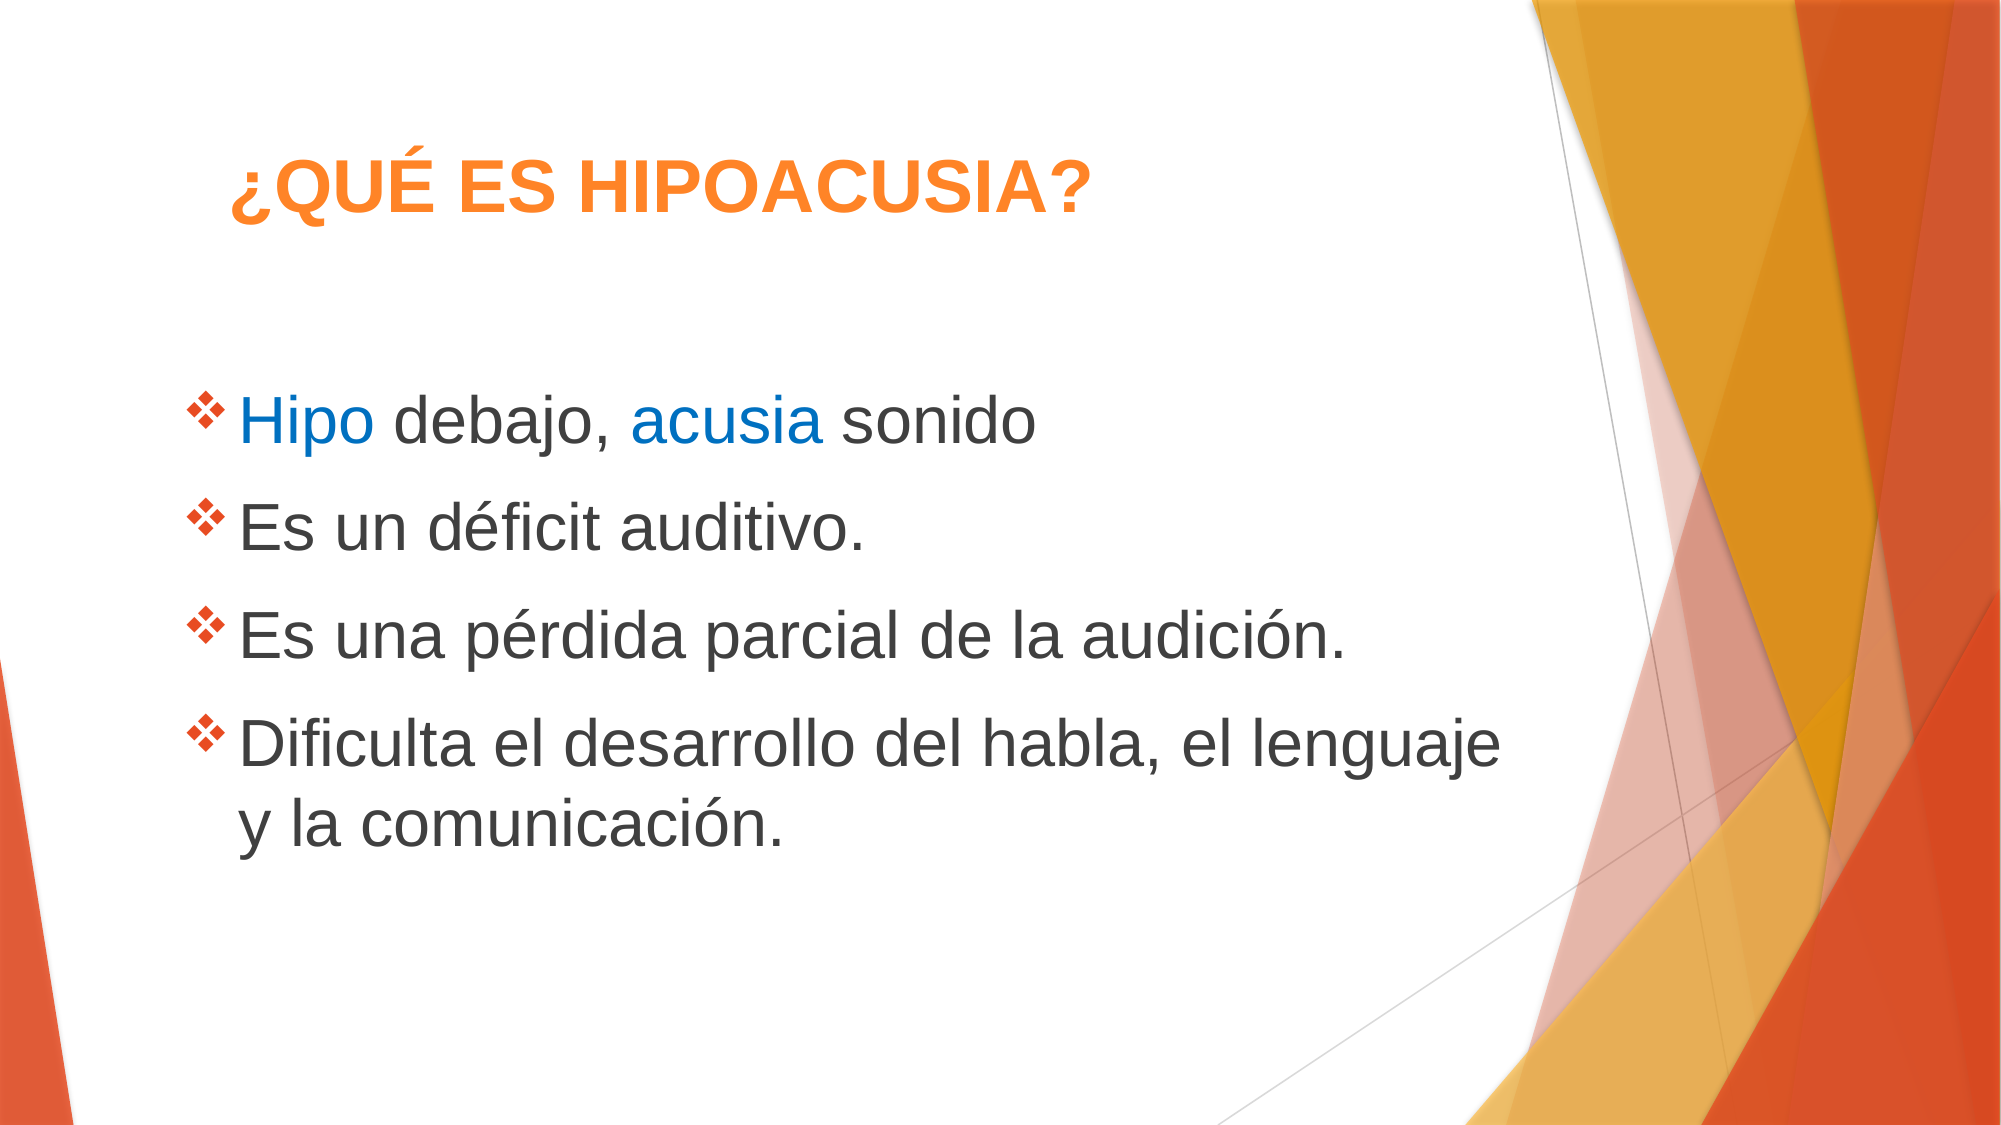

# ¿QUÉ ES HIPOACUSIA?
Hipo debajo, acusia sonido
Es un déficit auditivo.
Es una pérdida parcial de la audición.
Dificulta el desarrollo del habla, el lenguaje y la comunicación.